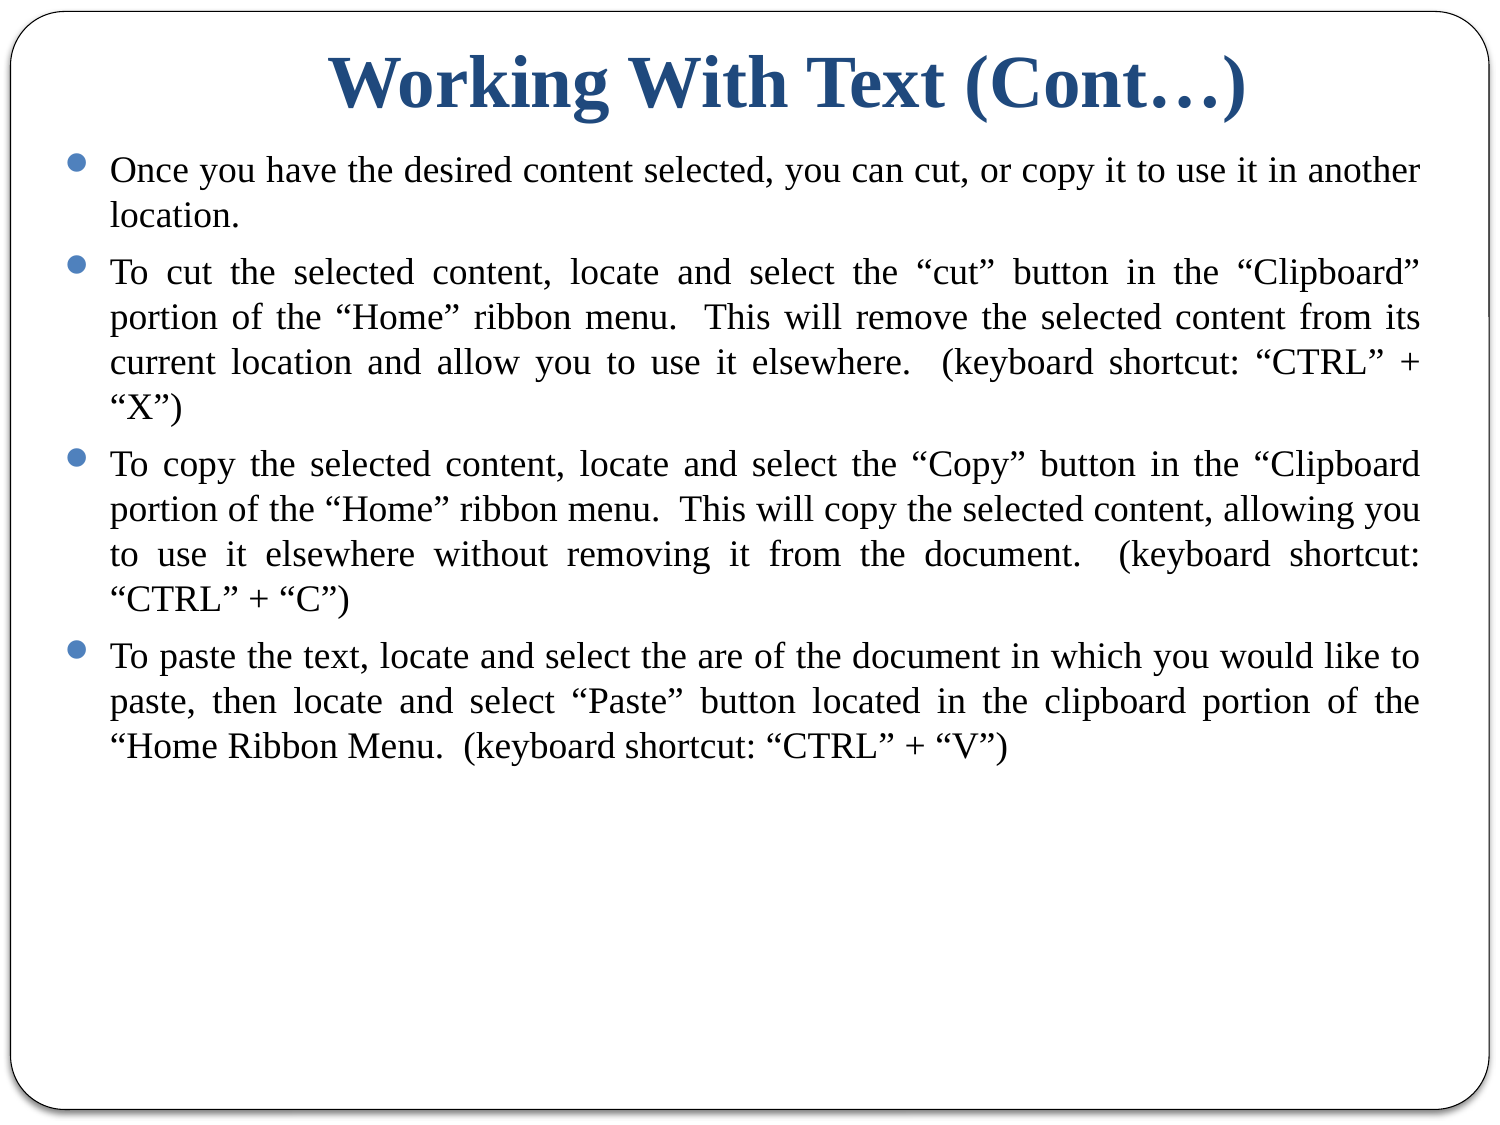

# Working With Text (Cont…)
Once you have the desired content selected, you can cut, or copy it to use it in another location.
To cut the selected content, locate and select the “cut” button in the “Clipboard” portion of the “Home” ribbon menu.  This will remove the selected content from its current location and allow you to use it elsewhere.  (keyboard shortcut: “CTRL” + “X”)
To copy the selected content, locate and select the “Copy” button in the “Clipboard portion of the “Home” ribbon menu.  This will copy the selected content, allowing you to use it elsewhere without removing it from the document.  (keyboard shortcut: “CTRL” + “C”)
To paste the text, locate and select the are of the document in which you would like to paste, then locate and select “Paste” button located in the clipboard portion of the “Home Ribbon Menu.  (keyboard shortcut: “CTRL” + “V”)